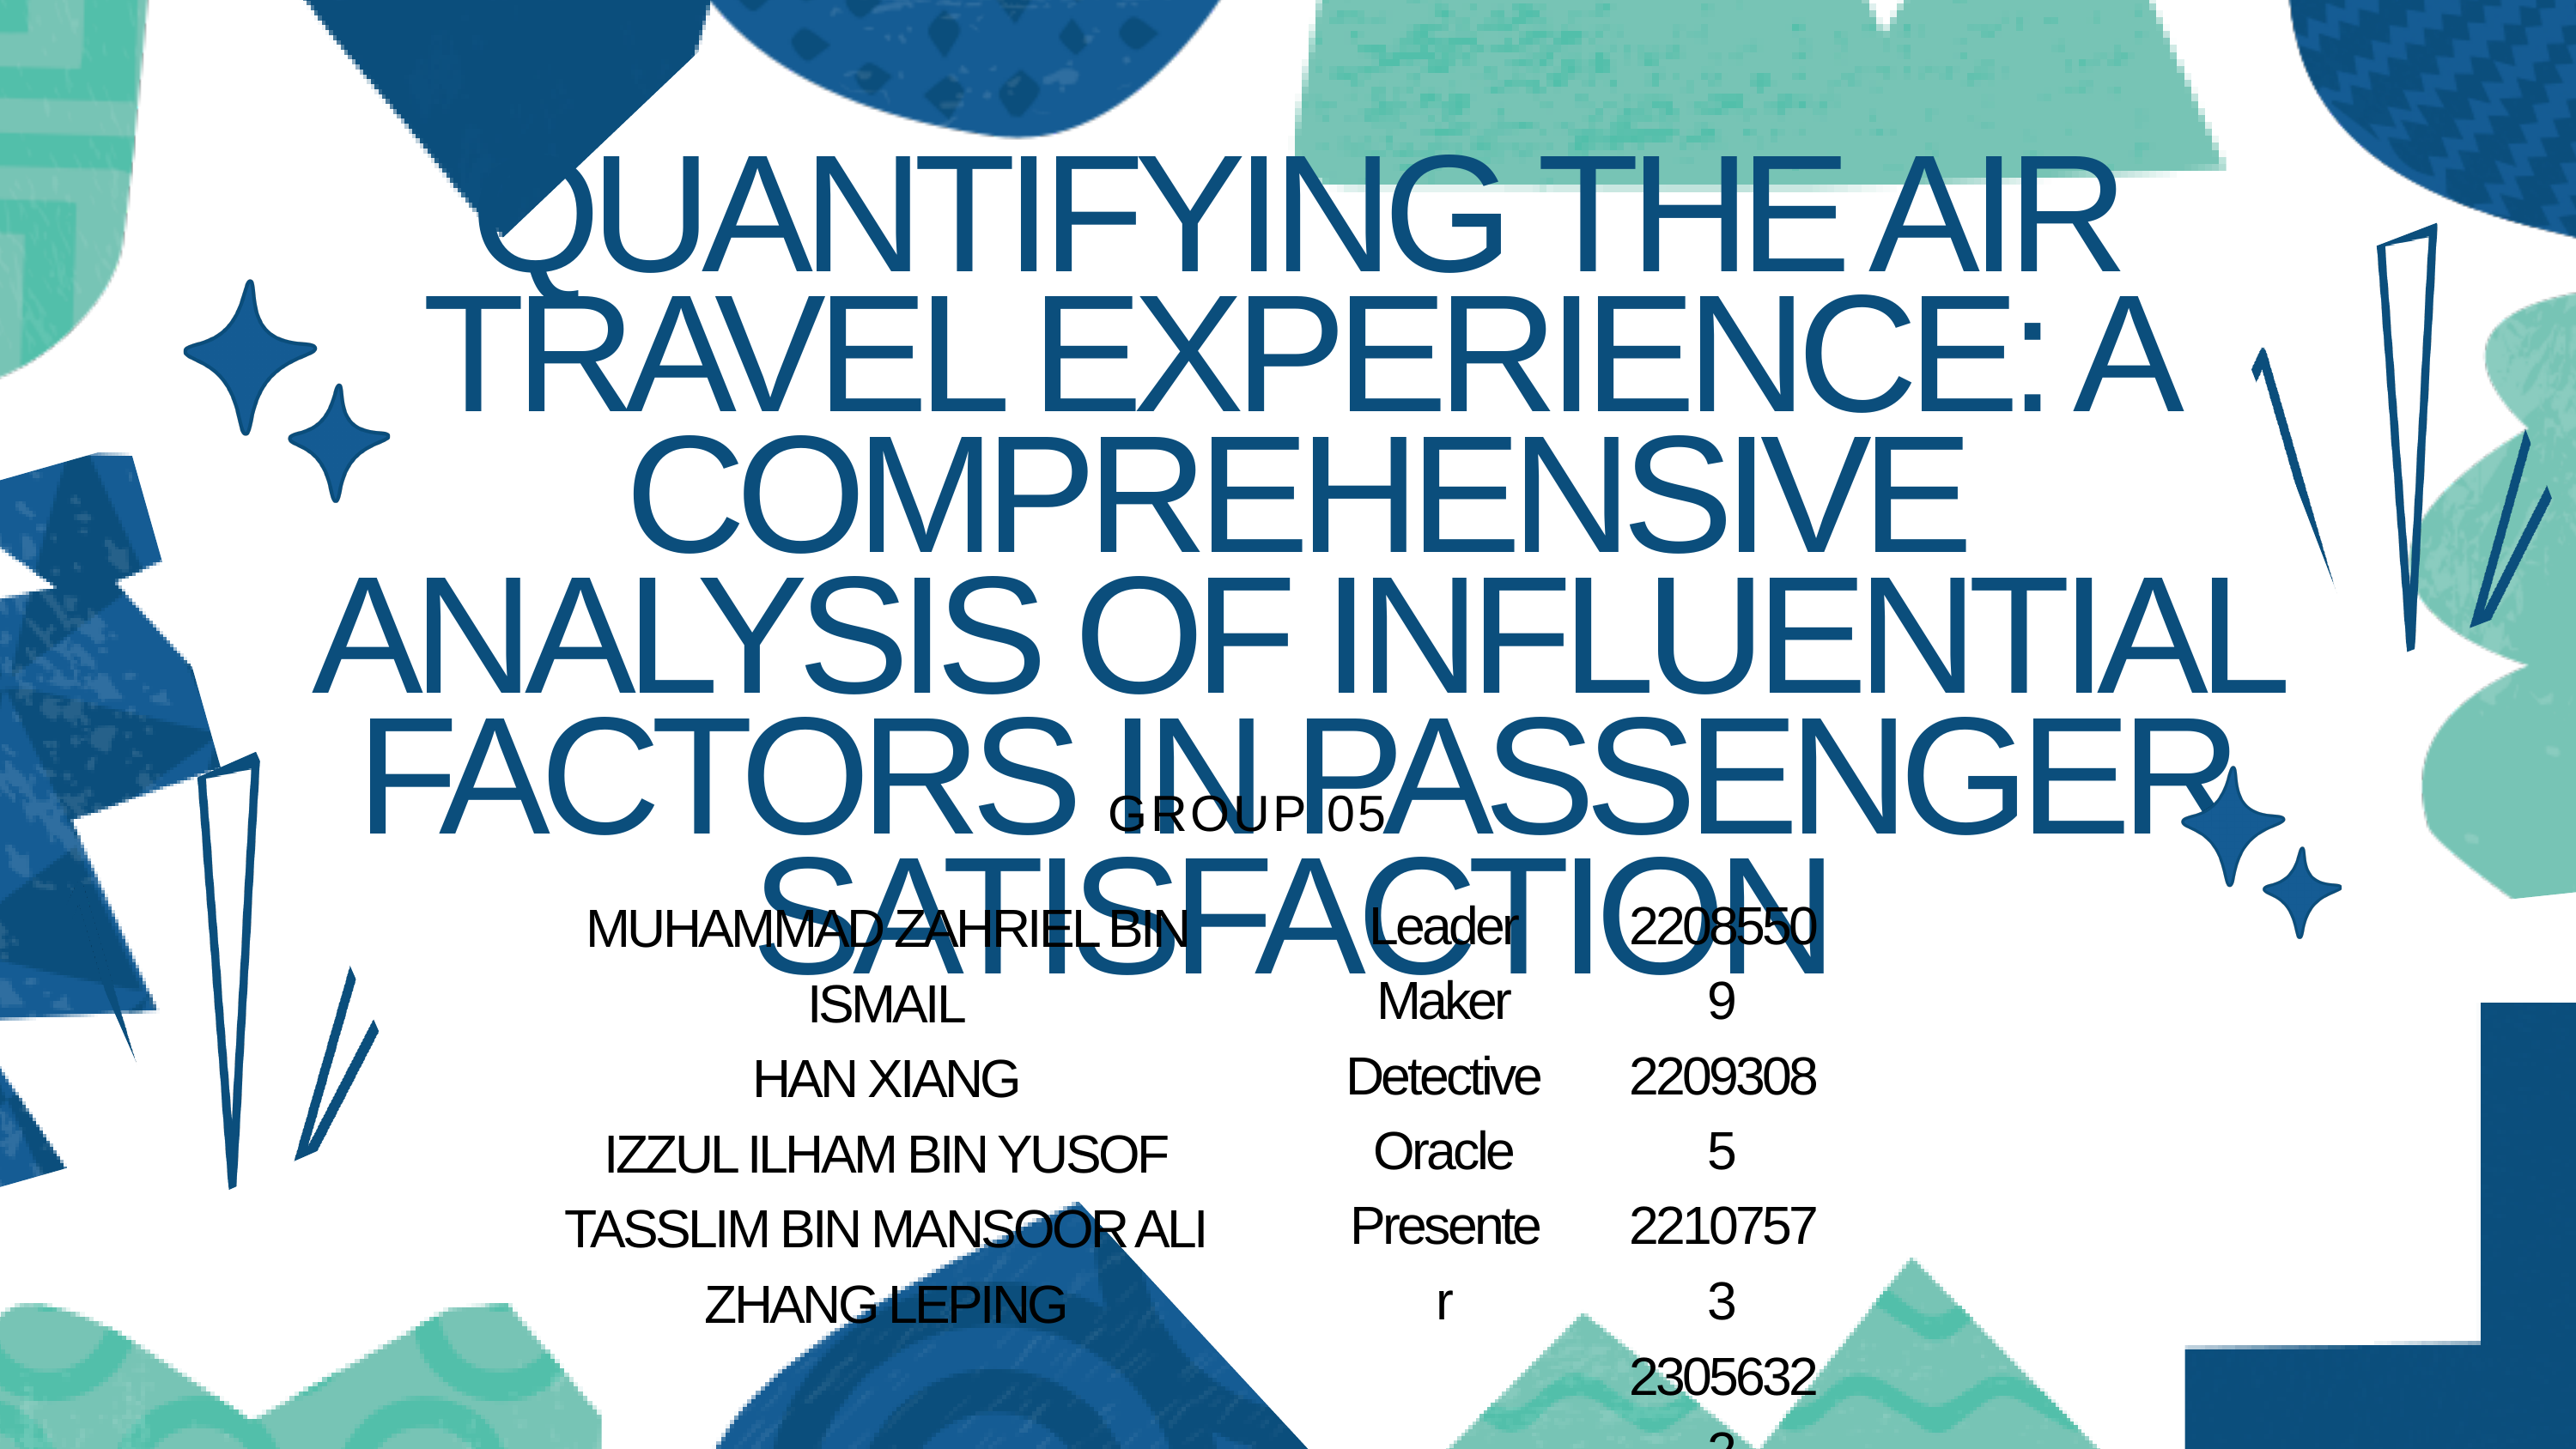

QUANTIFYING THE AIR TRAVEL EXPERIENCE: A COMPREHENSIVE ANALYSIS OF INFLUENTIAL FACTORS IN PASSENGER SATISFACTION

GROUP 05

Leader
Maker
Detective
Oracle
Presenter
22085509
22093085
22107573
23056322
22098083

MUHAMMAD ZAHRIEL BIN ISMAIL
HAN XIANG
IZZUL ILHAM BIN YUSOF
TASSLIM BIN MANSOOR ALI
ZHANG LEPING